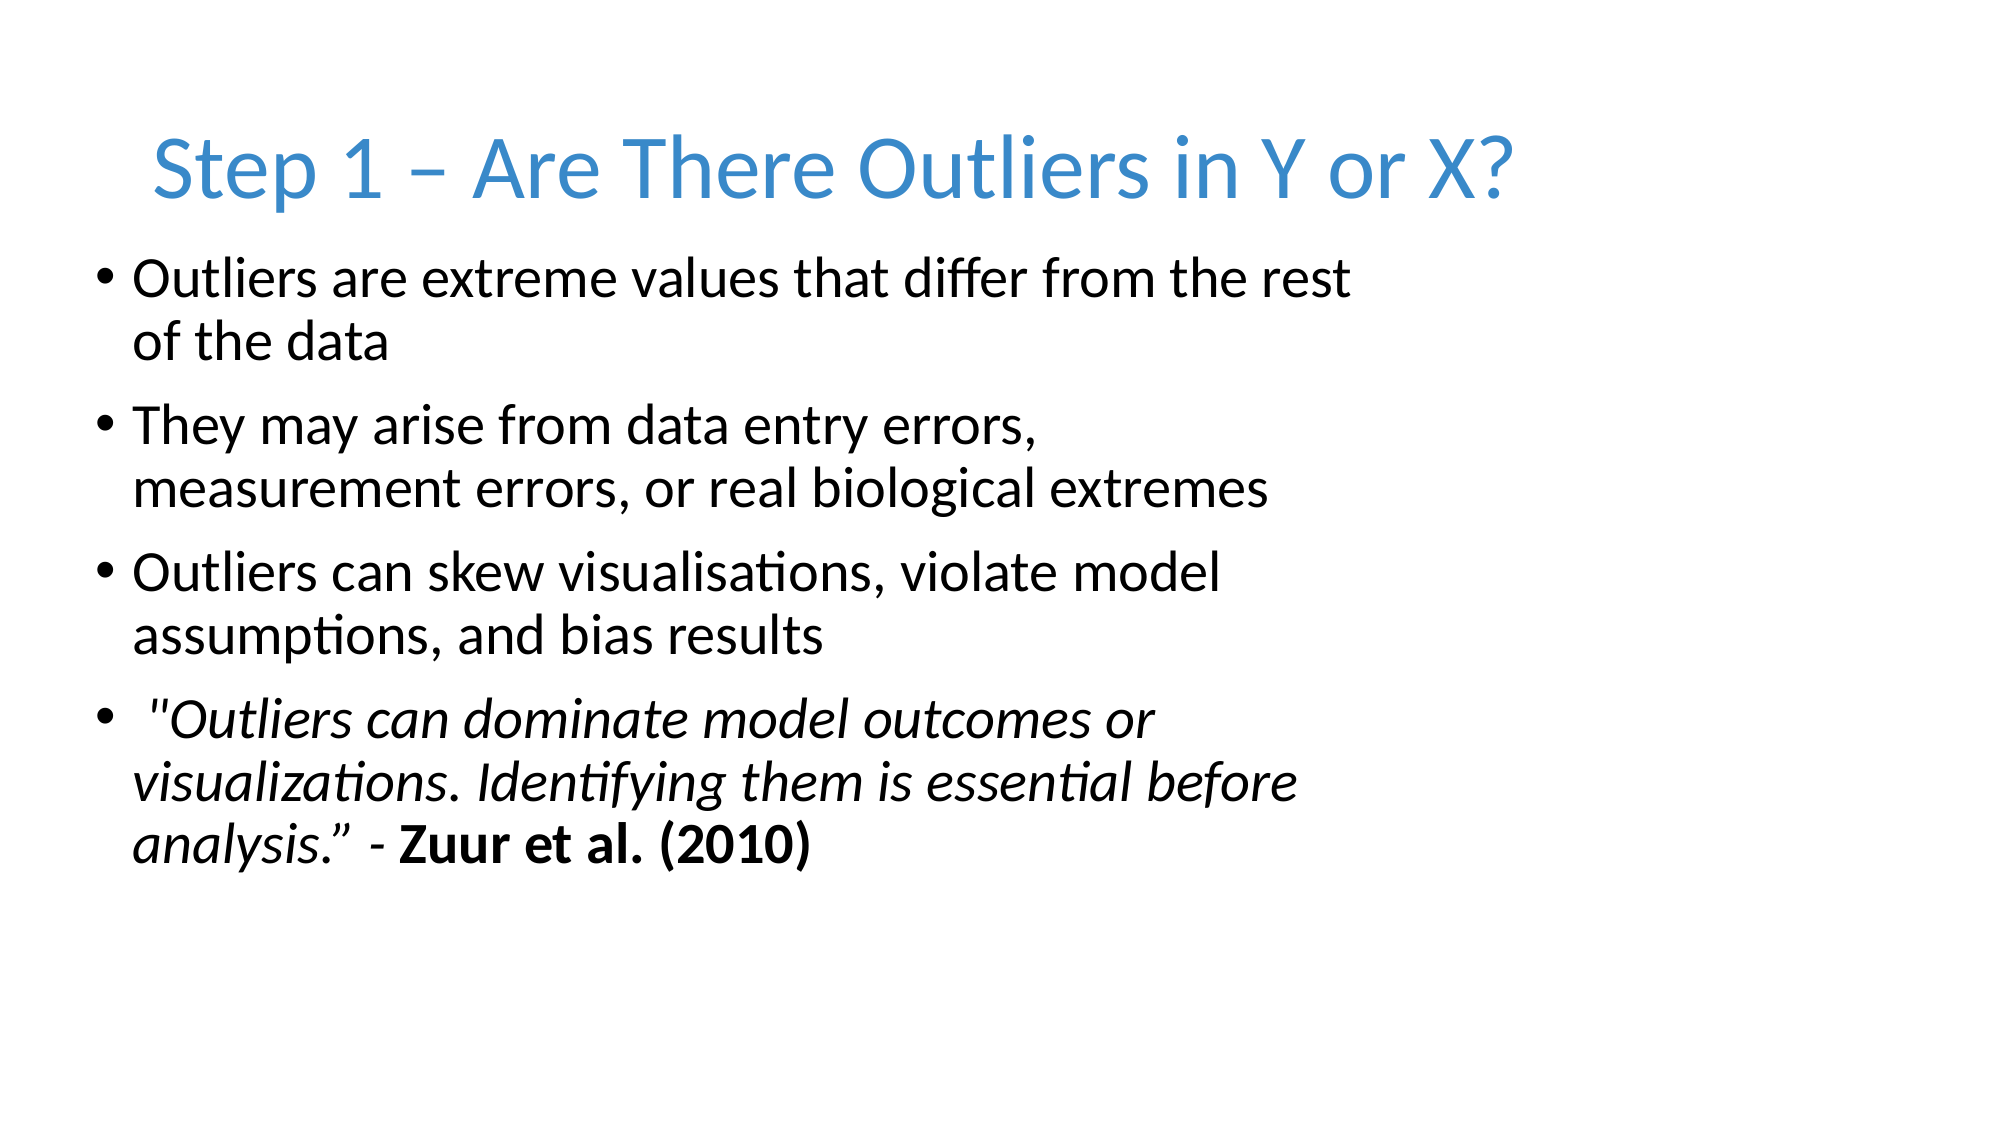

# Step 1 – Are There Outliers in Y or X?
Outliers are extreme values that differ from the rest of the data
They may arise from data entry errors, measurement errors, or real biological extremes
Outliers can skew visualisations, violate model assumptions, and bias results
 "Outliers can dominate model outcomes or visualizations. Identifying them is essential before analysis.” - Zuur et al. (2010)